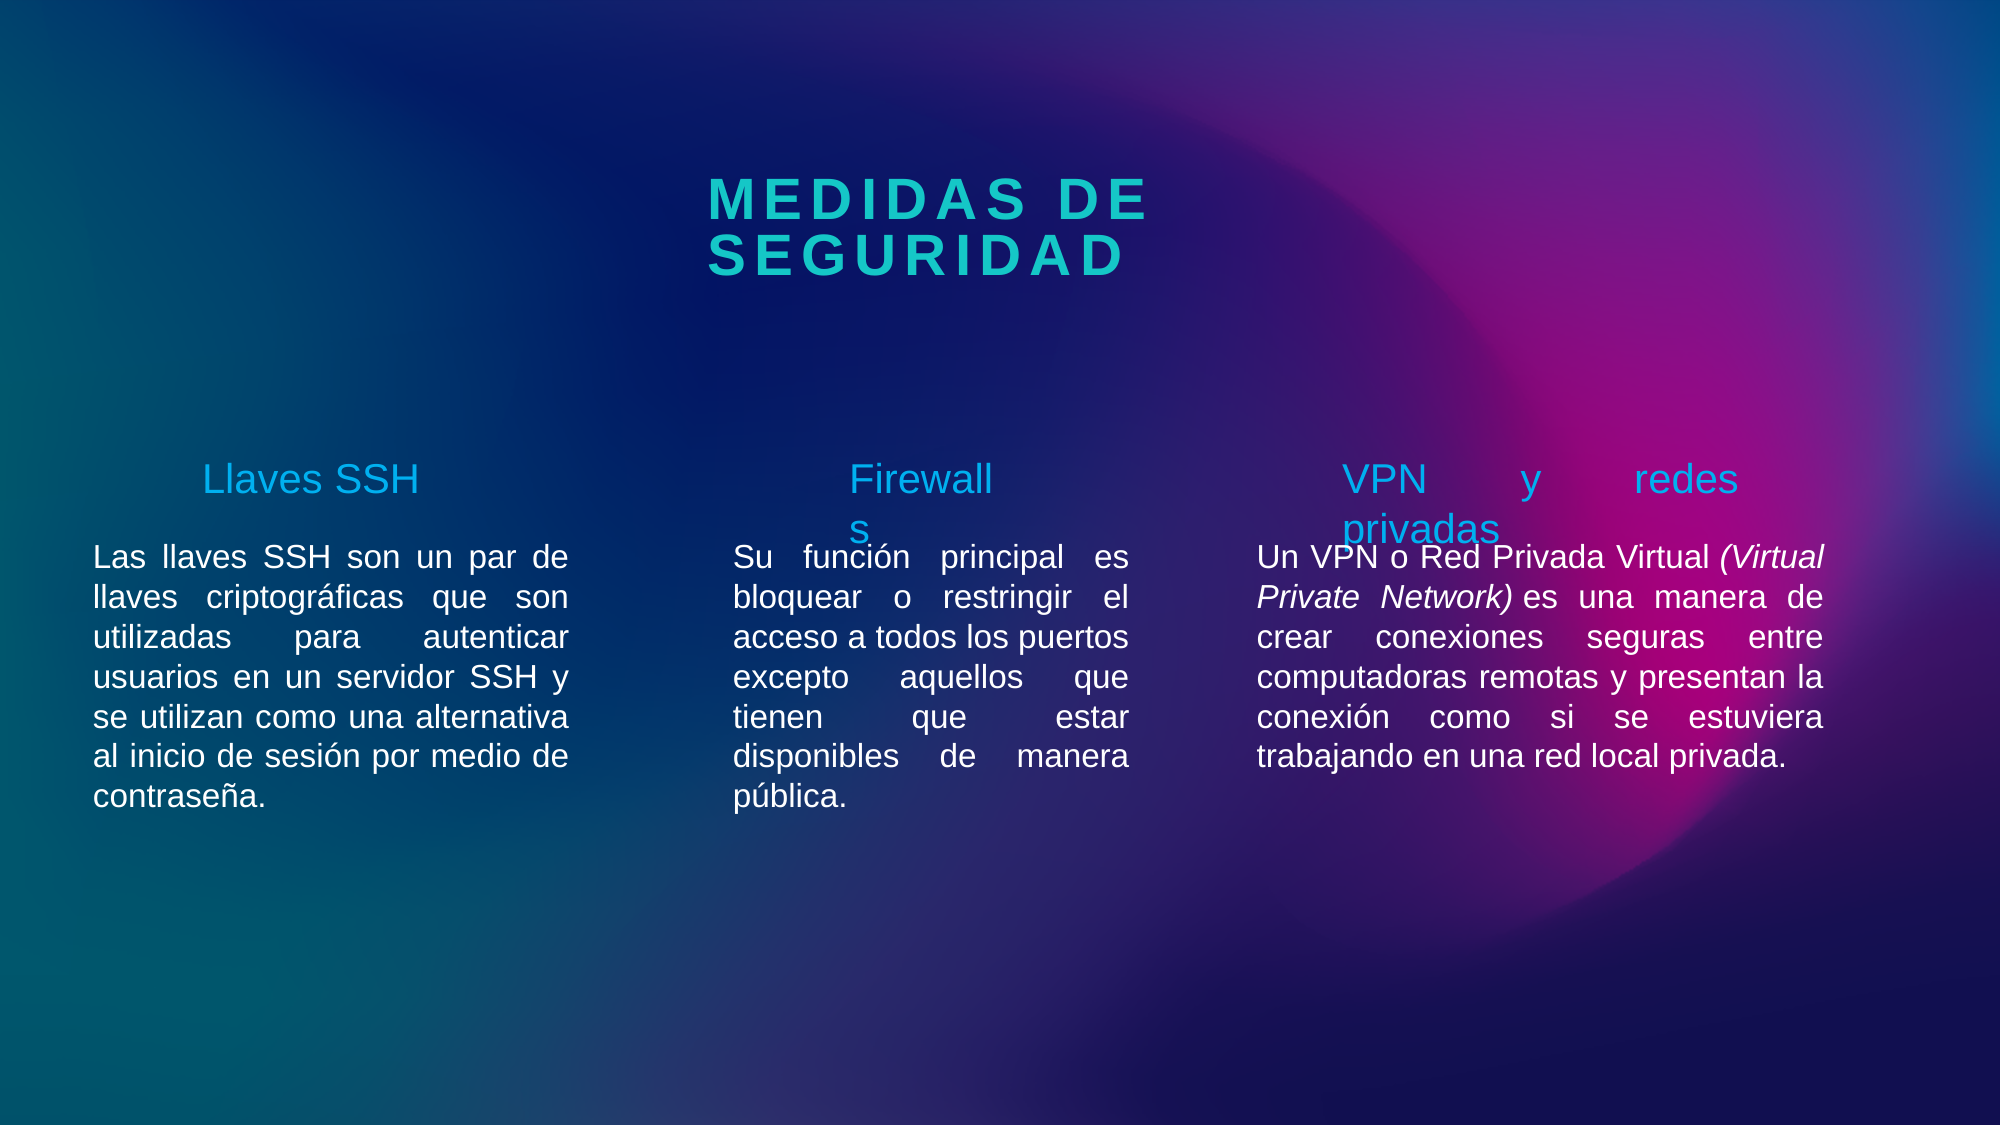

Medidas de seguridad
Llaves SSH
Firewalls
VPN y redes privadas
Las llaves SSH son un par de llaves criptográficas que son utilizadas para autenticar usuarios en un servidor SSH y se utilizan como una alternativa al inicio de sesión por medio de contraseña.
Su función principal es bloquear o restringir el acceso a todos los puertos excepto aquellos que tienen que estar disponibles de manera pública.
Un VPN o Red Privada Virtual (Virtual Private Network) es una manera de crear conexiones seguras entre computadoras remotas y presentan la conexión como si se estuviera trabajando en una red local privada.